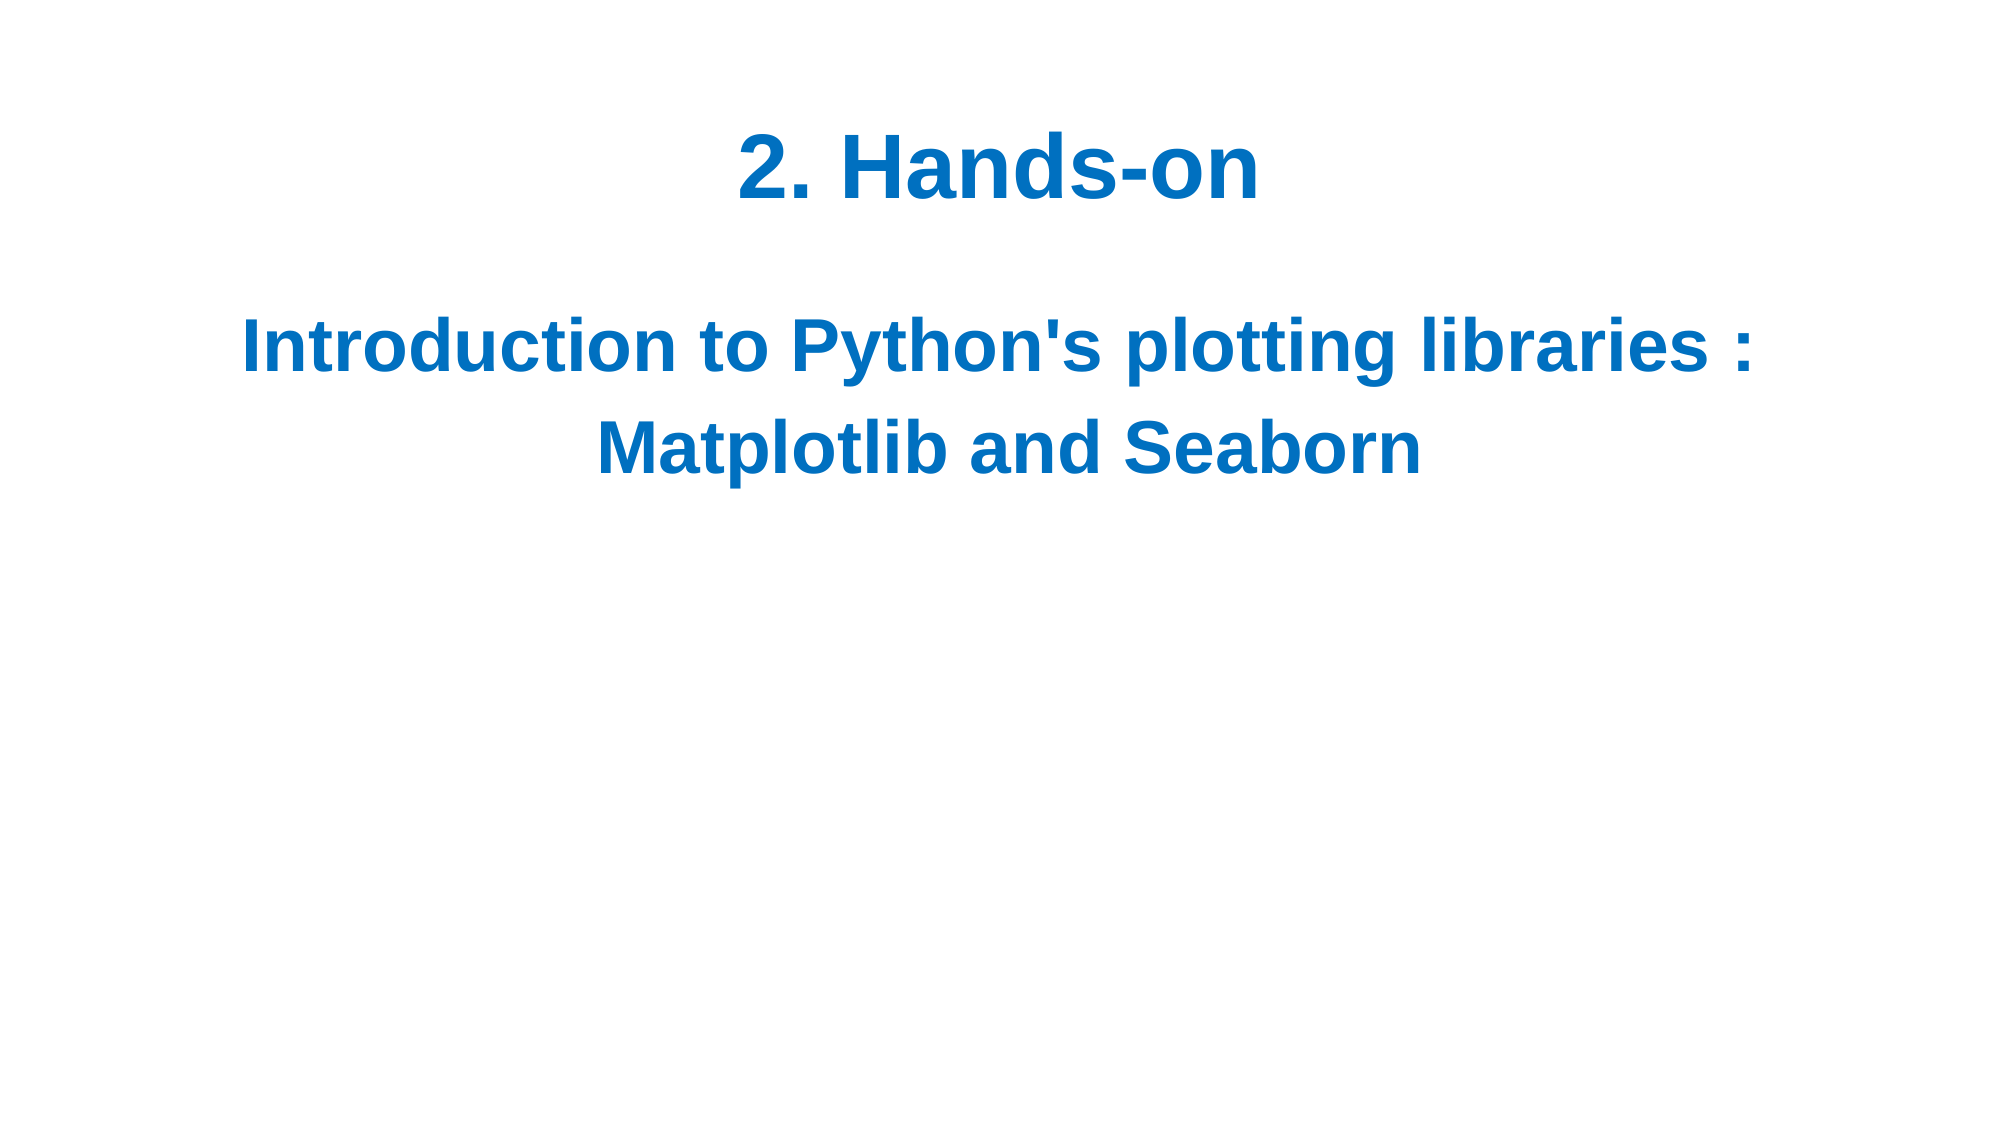

# 2. Hands-on
Introduction to Python's plotting libraries :
 Matplotlib and Seaborn